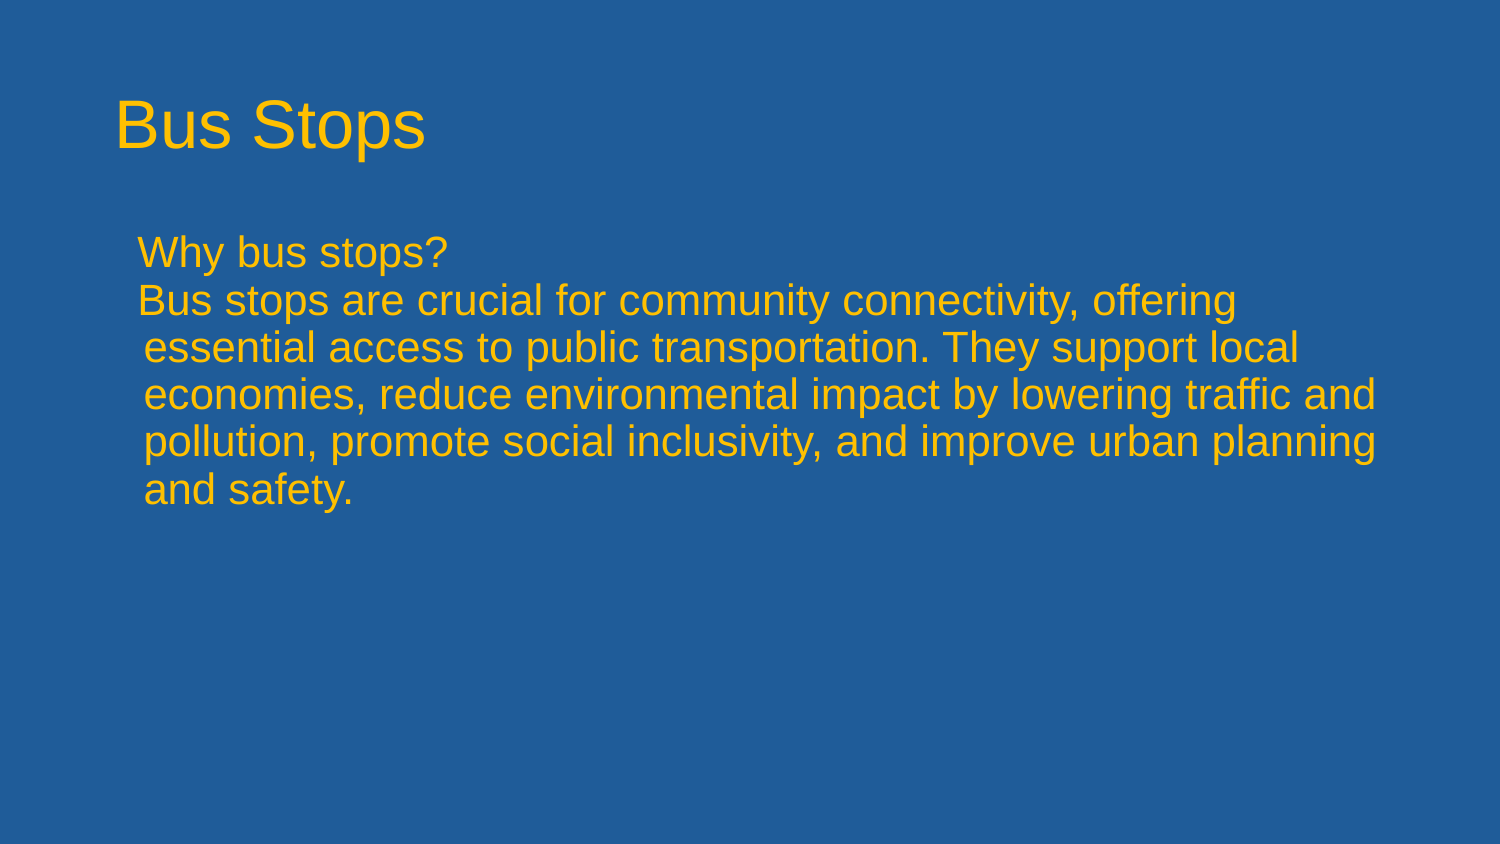

# Bus Stops
Why bus stops?
Bus stops are crucial for community connectivity, offering essential access to public transportation. They support local economies, reduce environmental impact by lowering traffic and pollution, promote social inclusivity, and improve urban planning and safety.